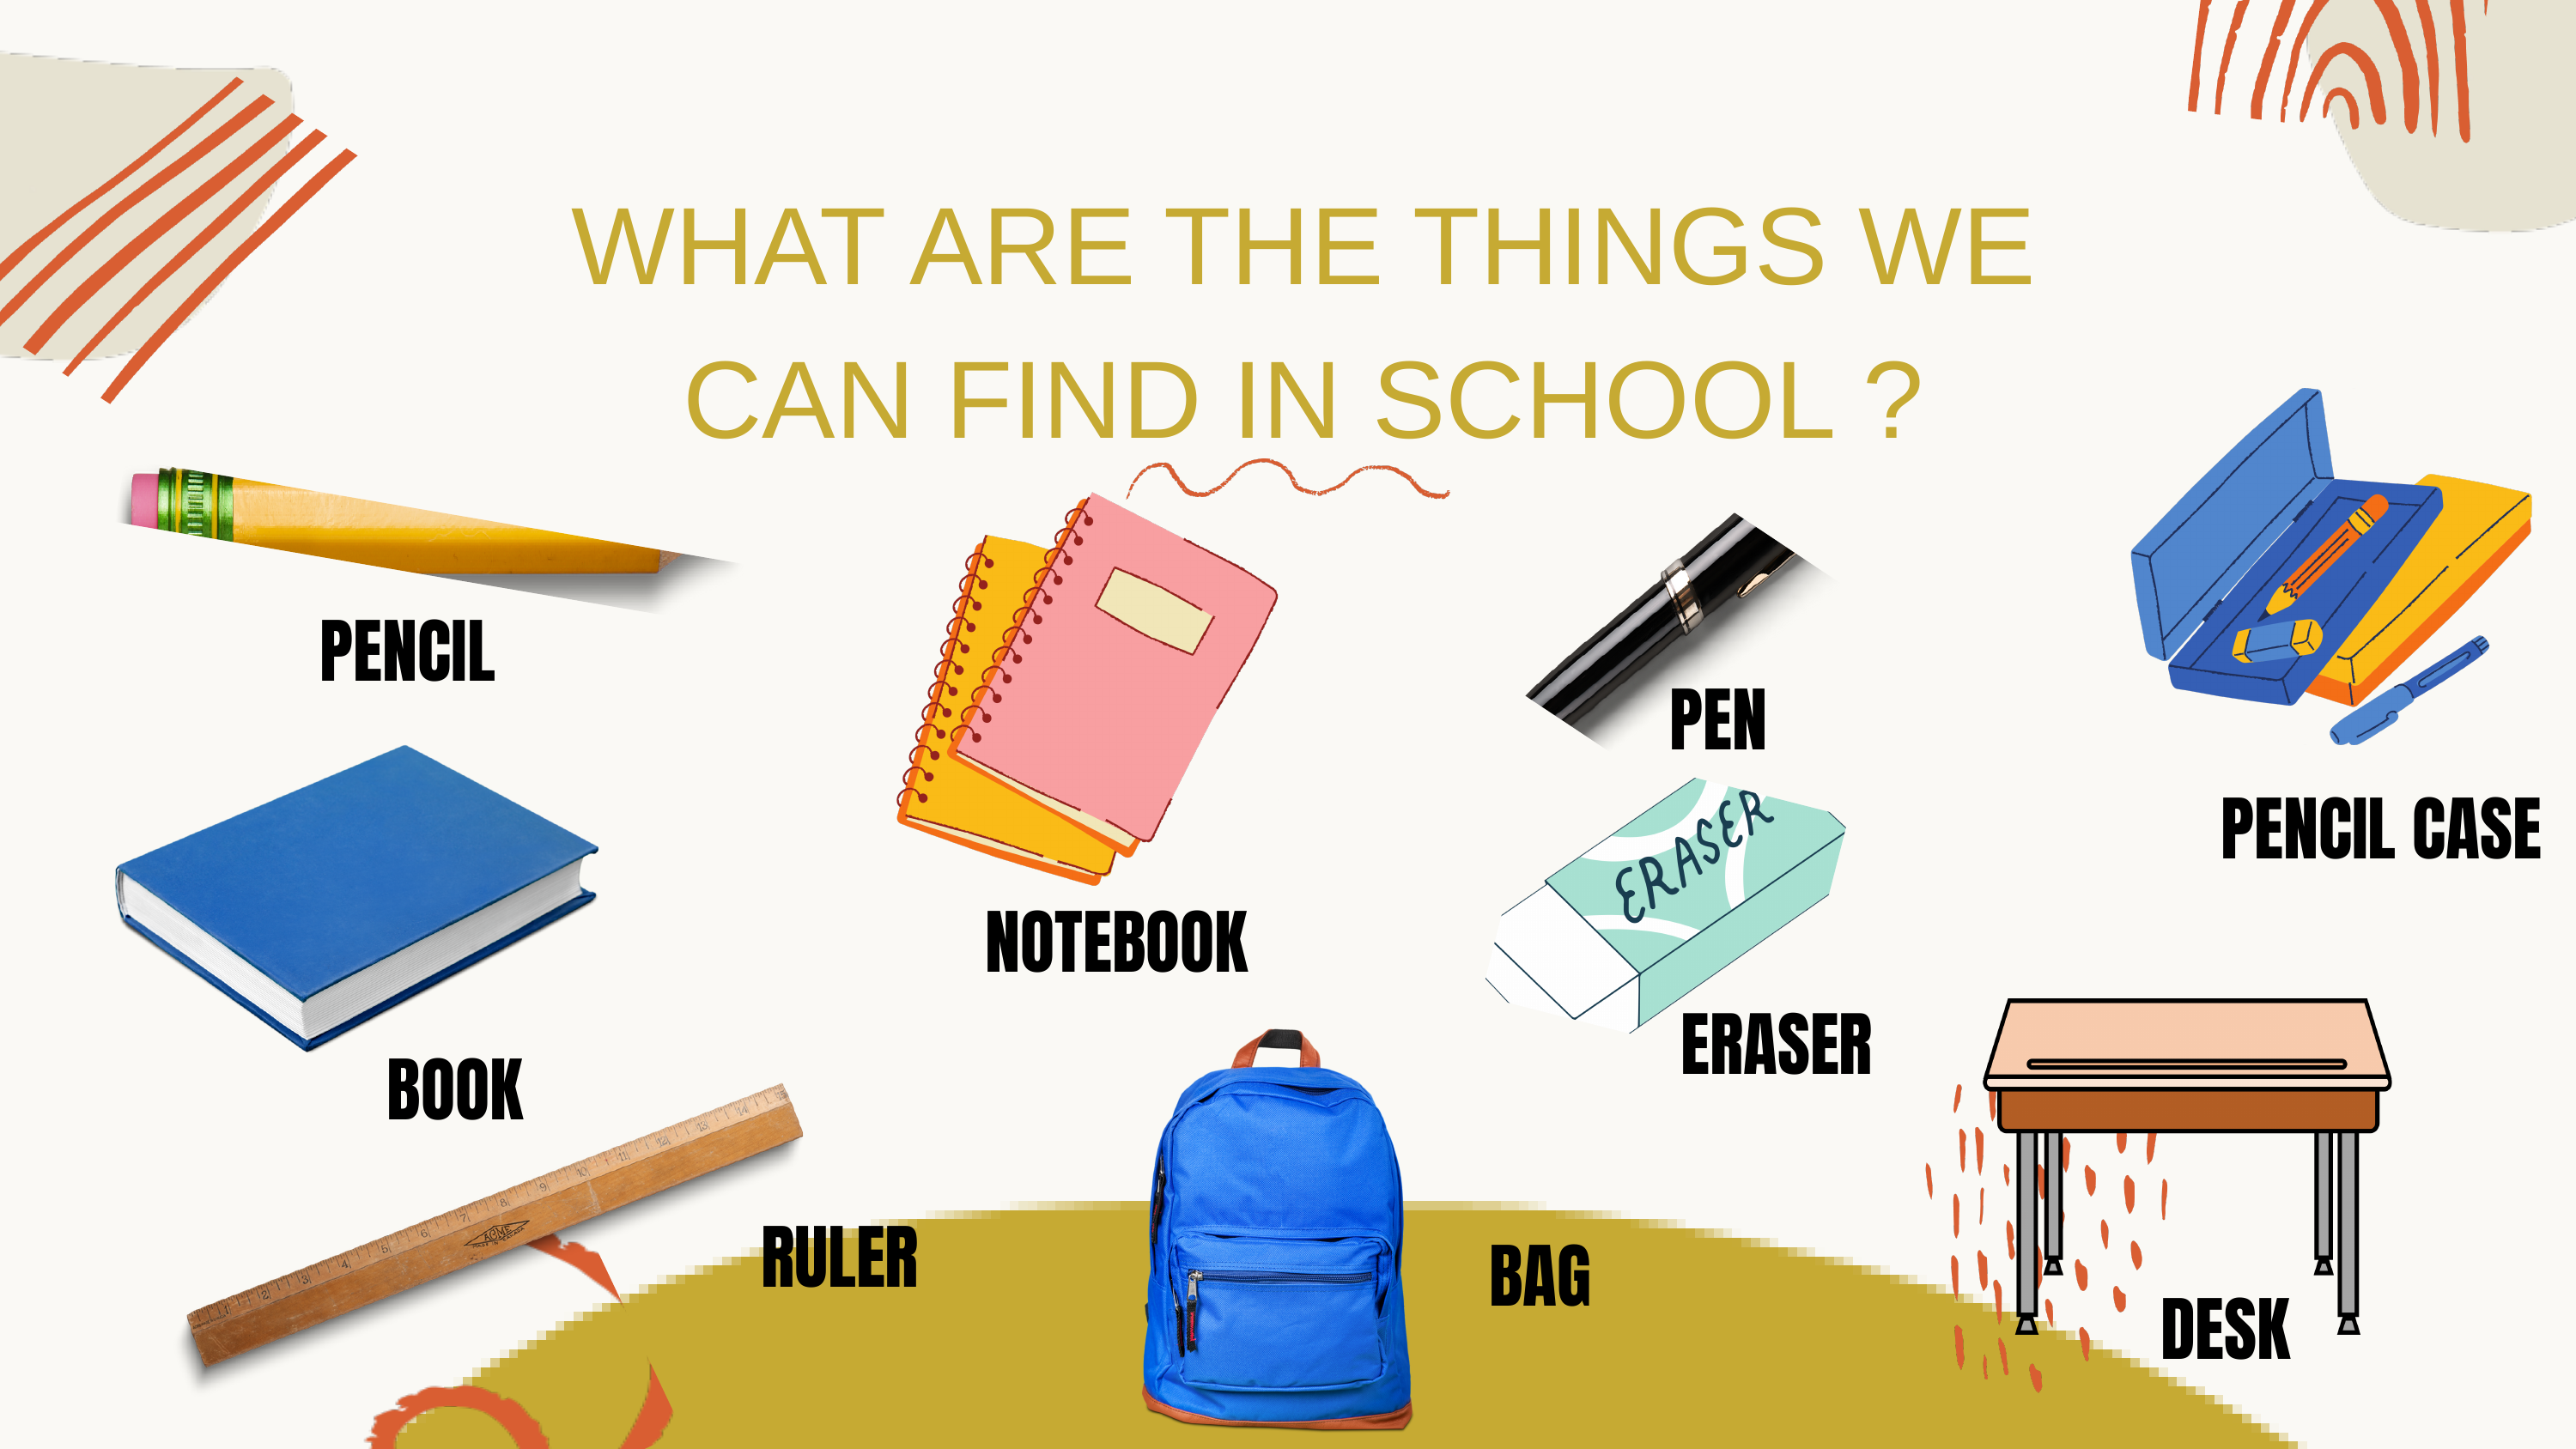

WHAT ARE THE THINGS WE CAN FIND IN SCHOOL ?

PENCIL
PEN

PENCIL CASE

NOTEBOOK
ERASER

BOOK

RULER
BAG

DESK